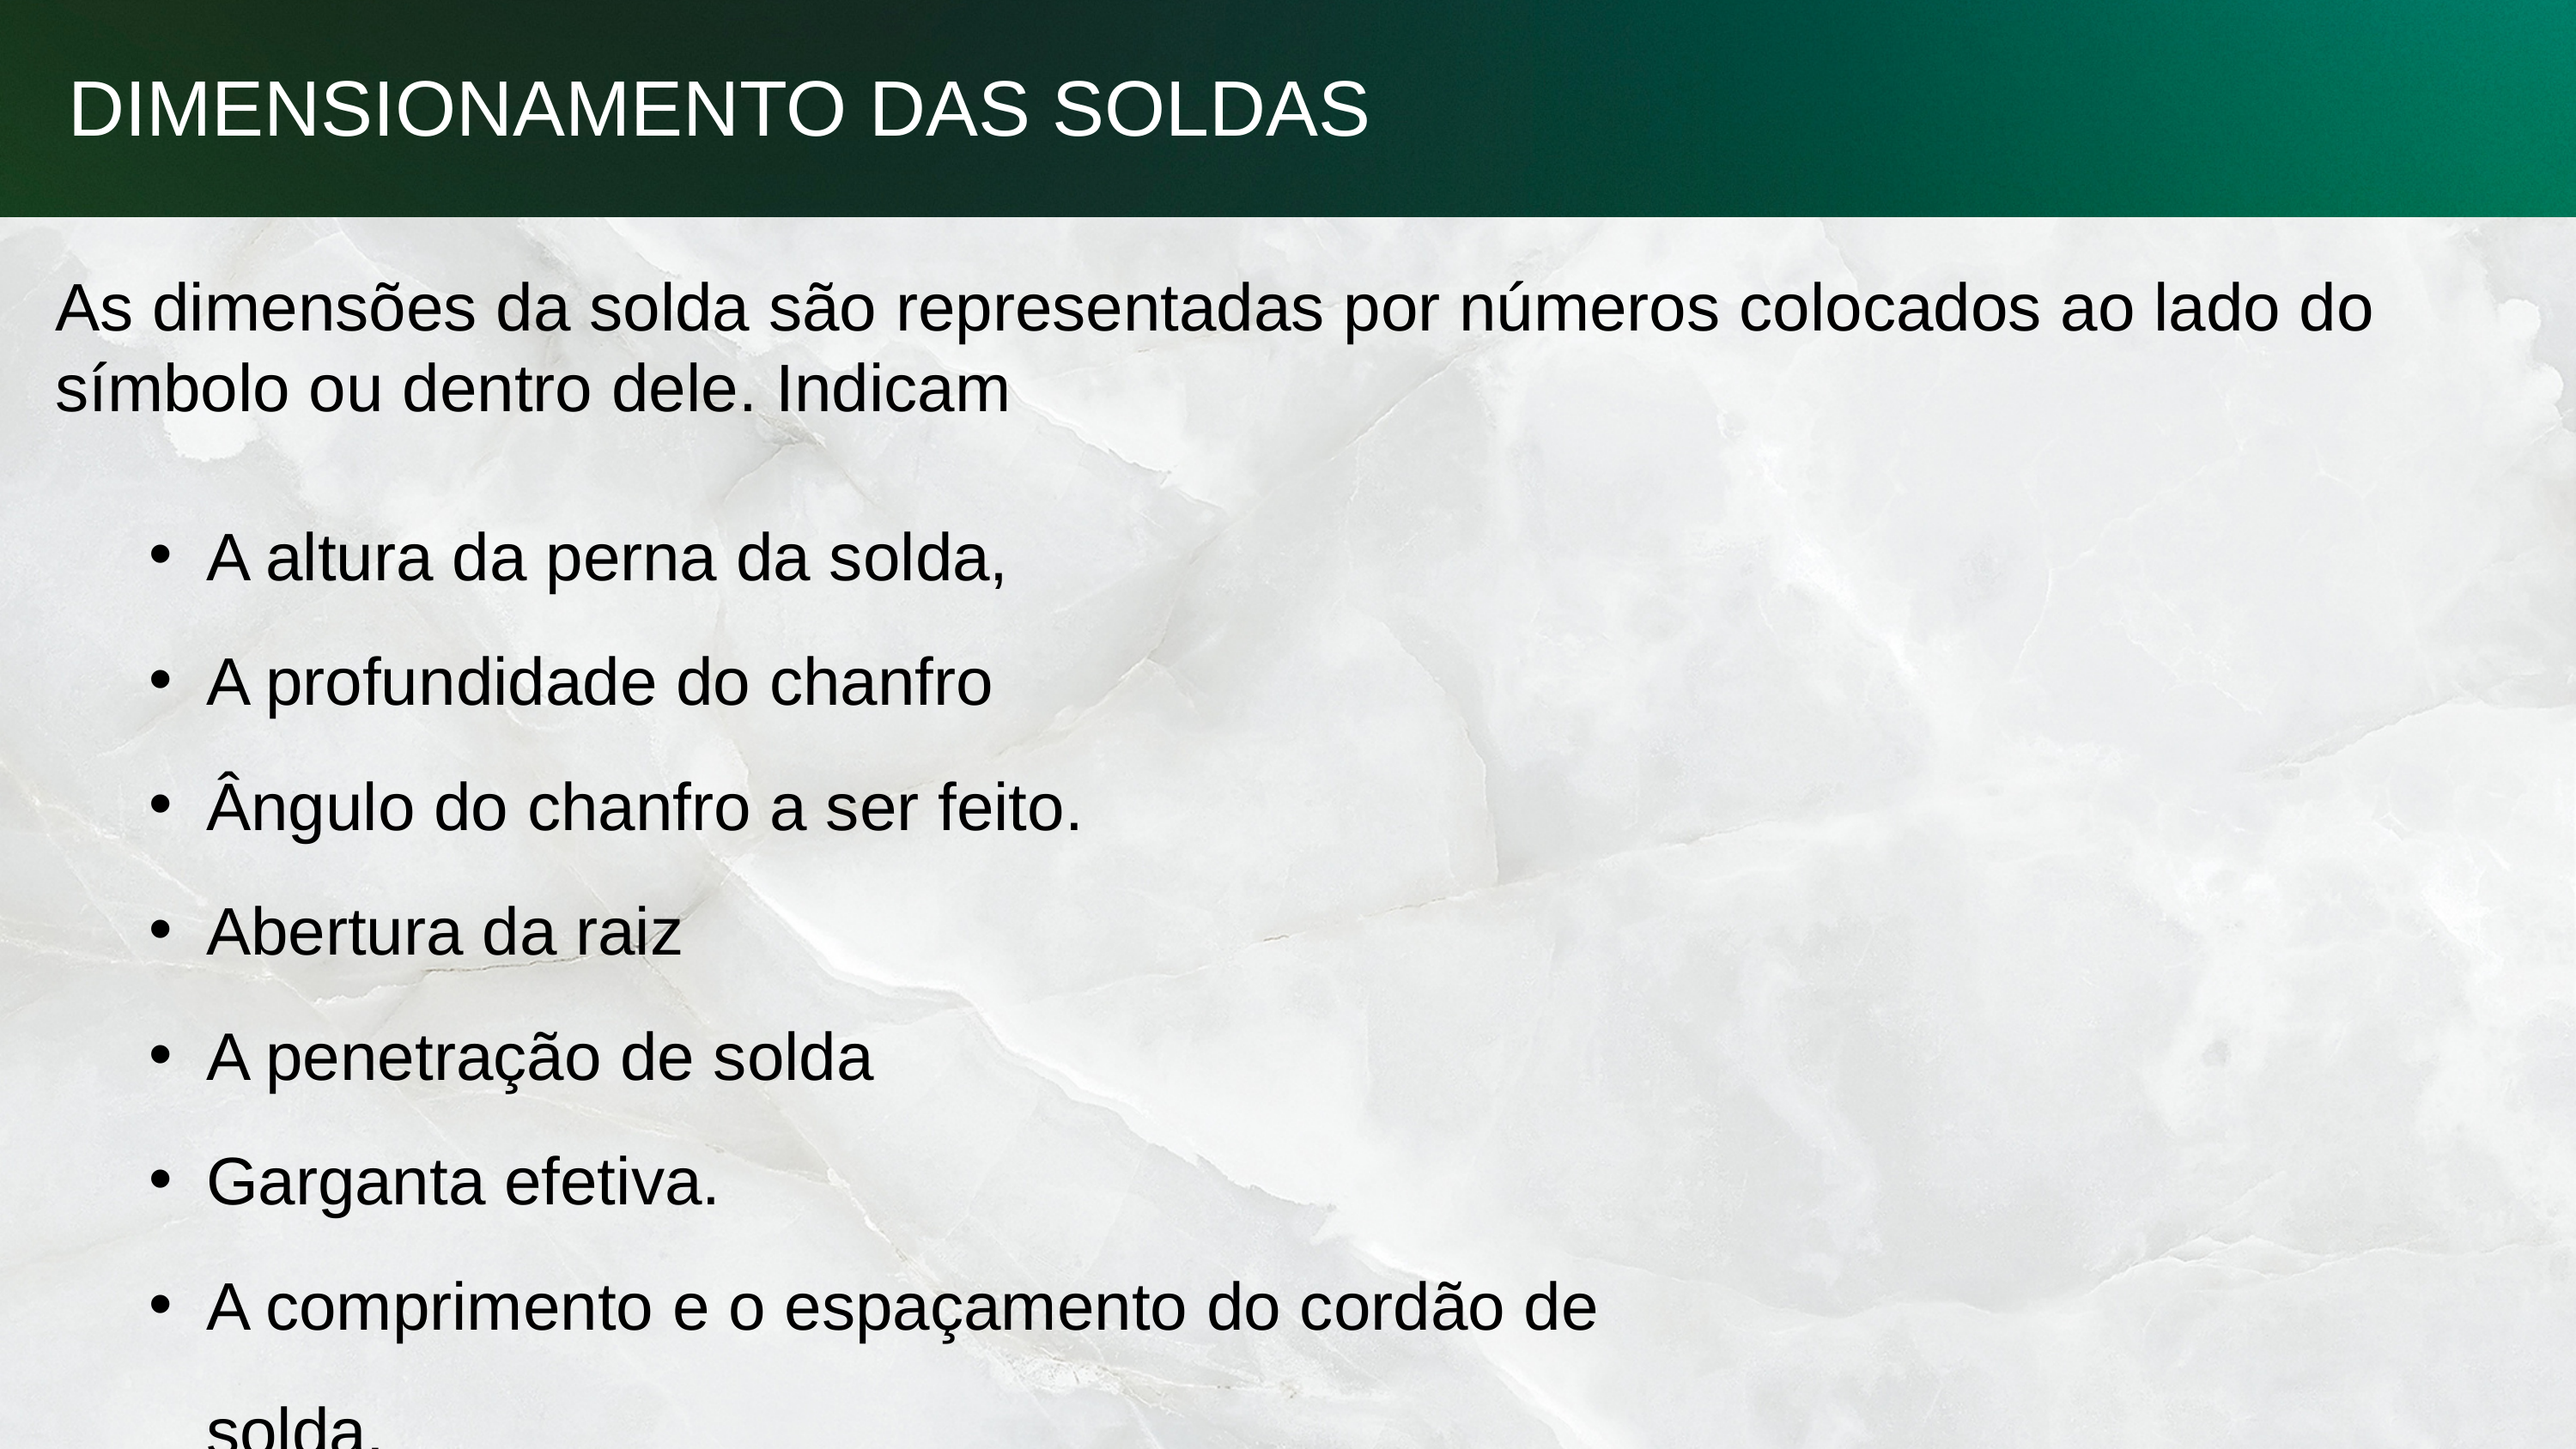

DIMENSIONAMENTO DAS SOLDAS
As dimensões da solda são representadas por números colocados ao lado do símbolo ou dentro dele. Indicam
A altura da perna da solda,
A profundidade do chanfro
Ângulo do chanfro a ser feito.
Abertura da raiz
A penetração de solda
Garganta efetiva.
A comprimento e o espaçamento do cordão de solda.